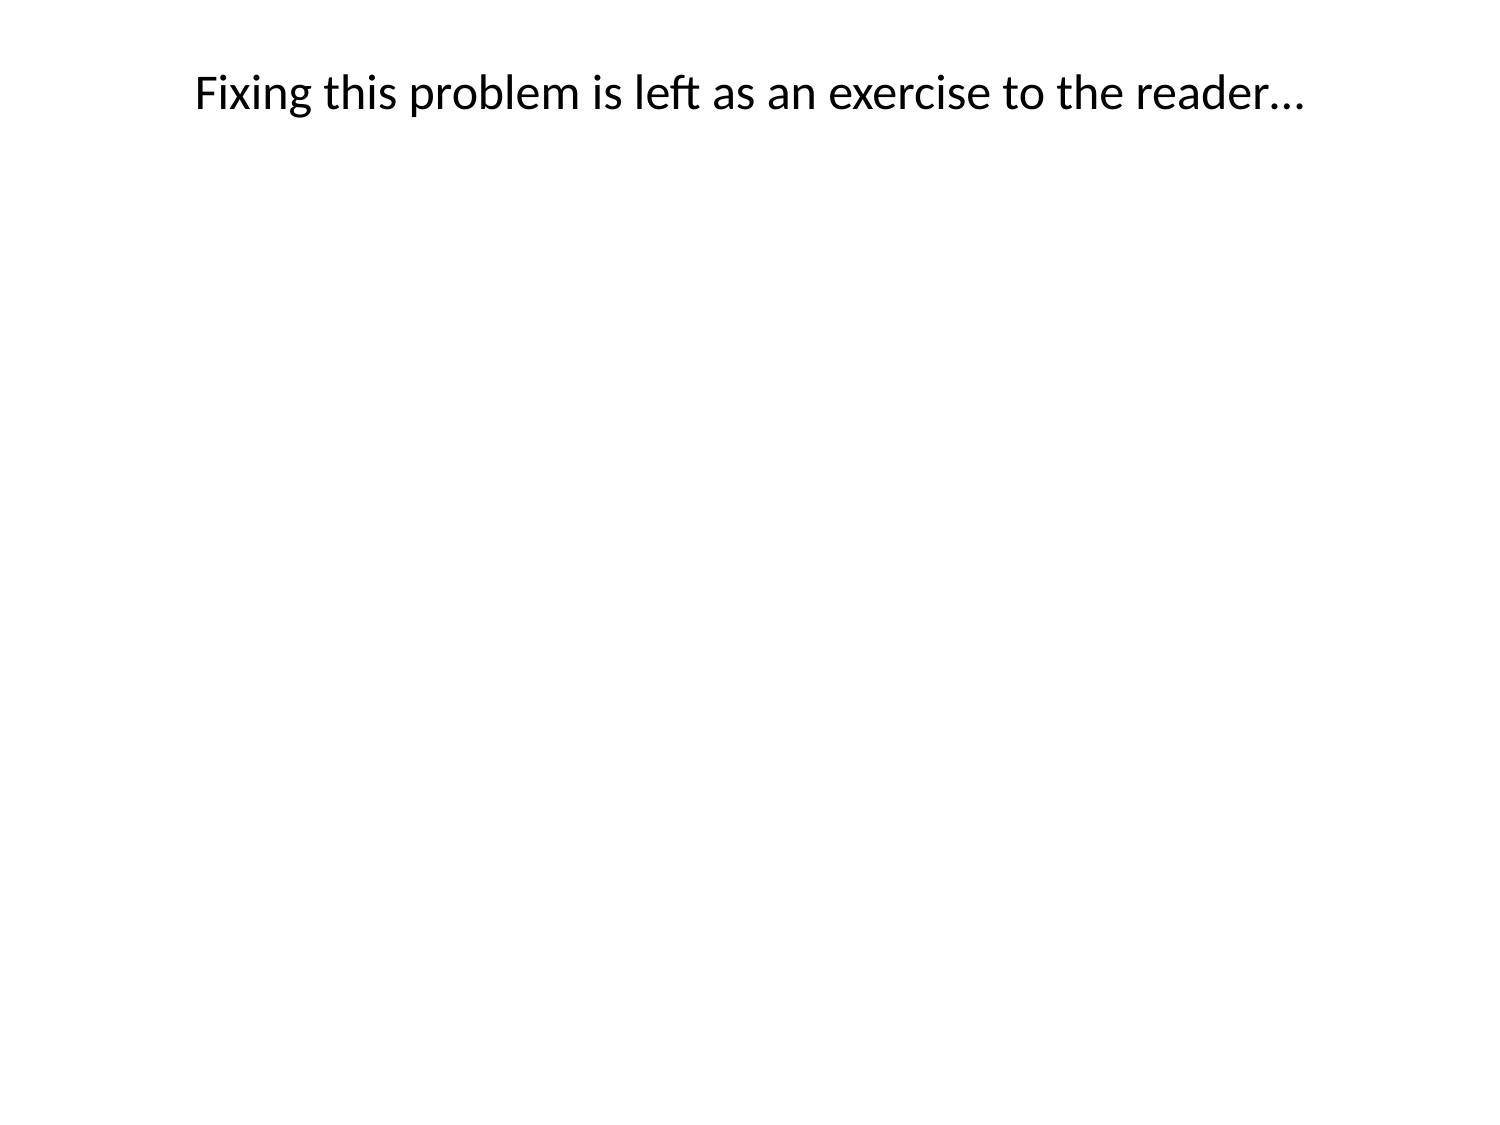

Fixing this problem is left as an exercise to the reader…